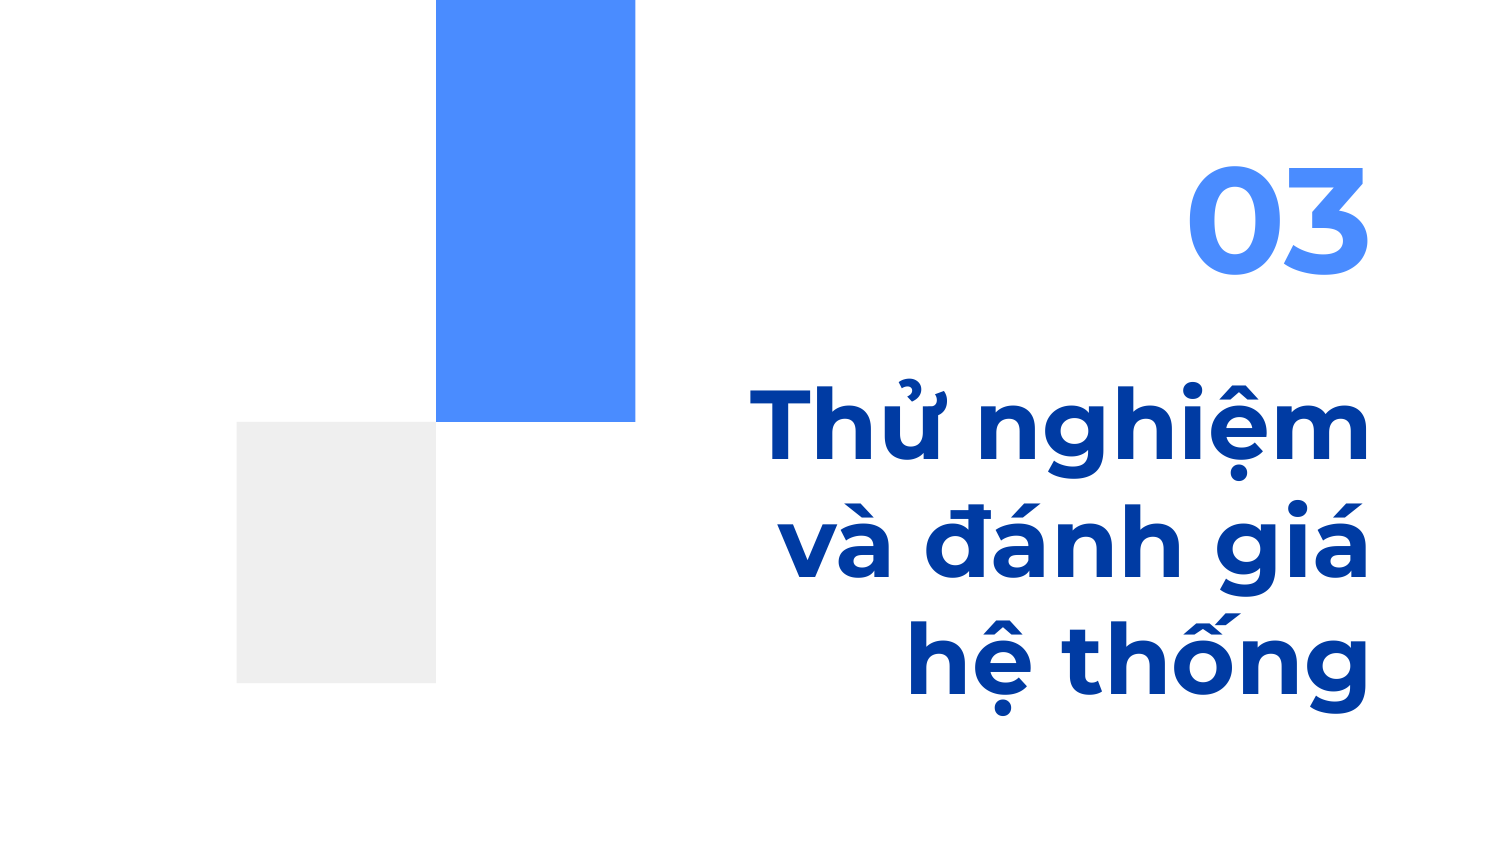

03
# Thử nghiệm và đánh giá hệ thống